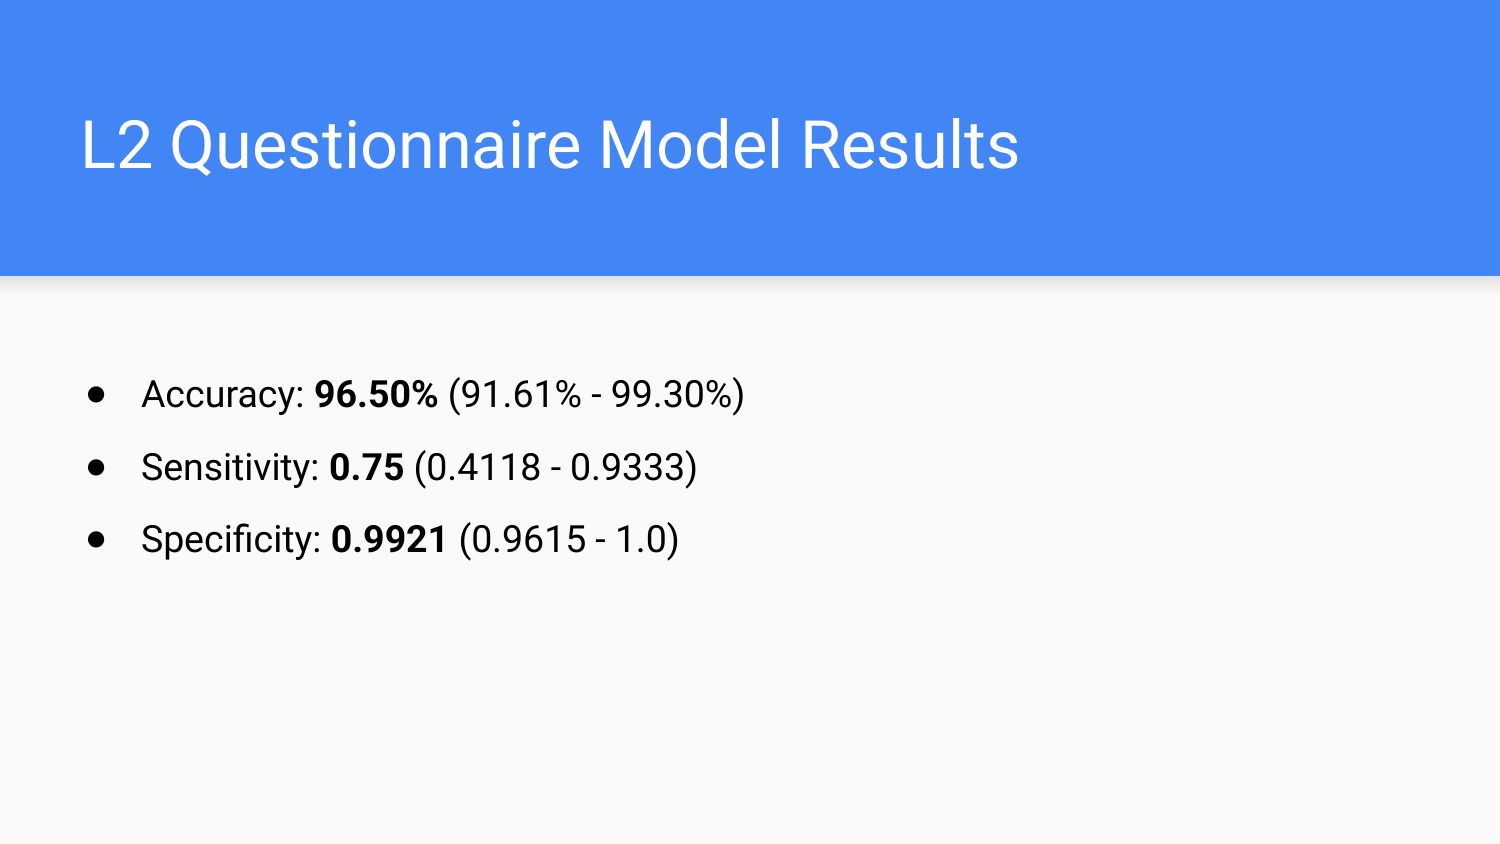

# L2 Questionnaire Model Results
Accuracy: 96.50% (91.61% - 99.30%)
Sensitivity: 0.75 (0.4118 - 0.9333)
Specificity: 0.9921 (0.9615 - 1.0)